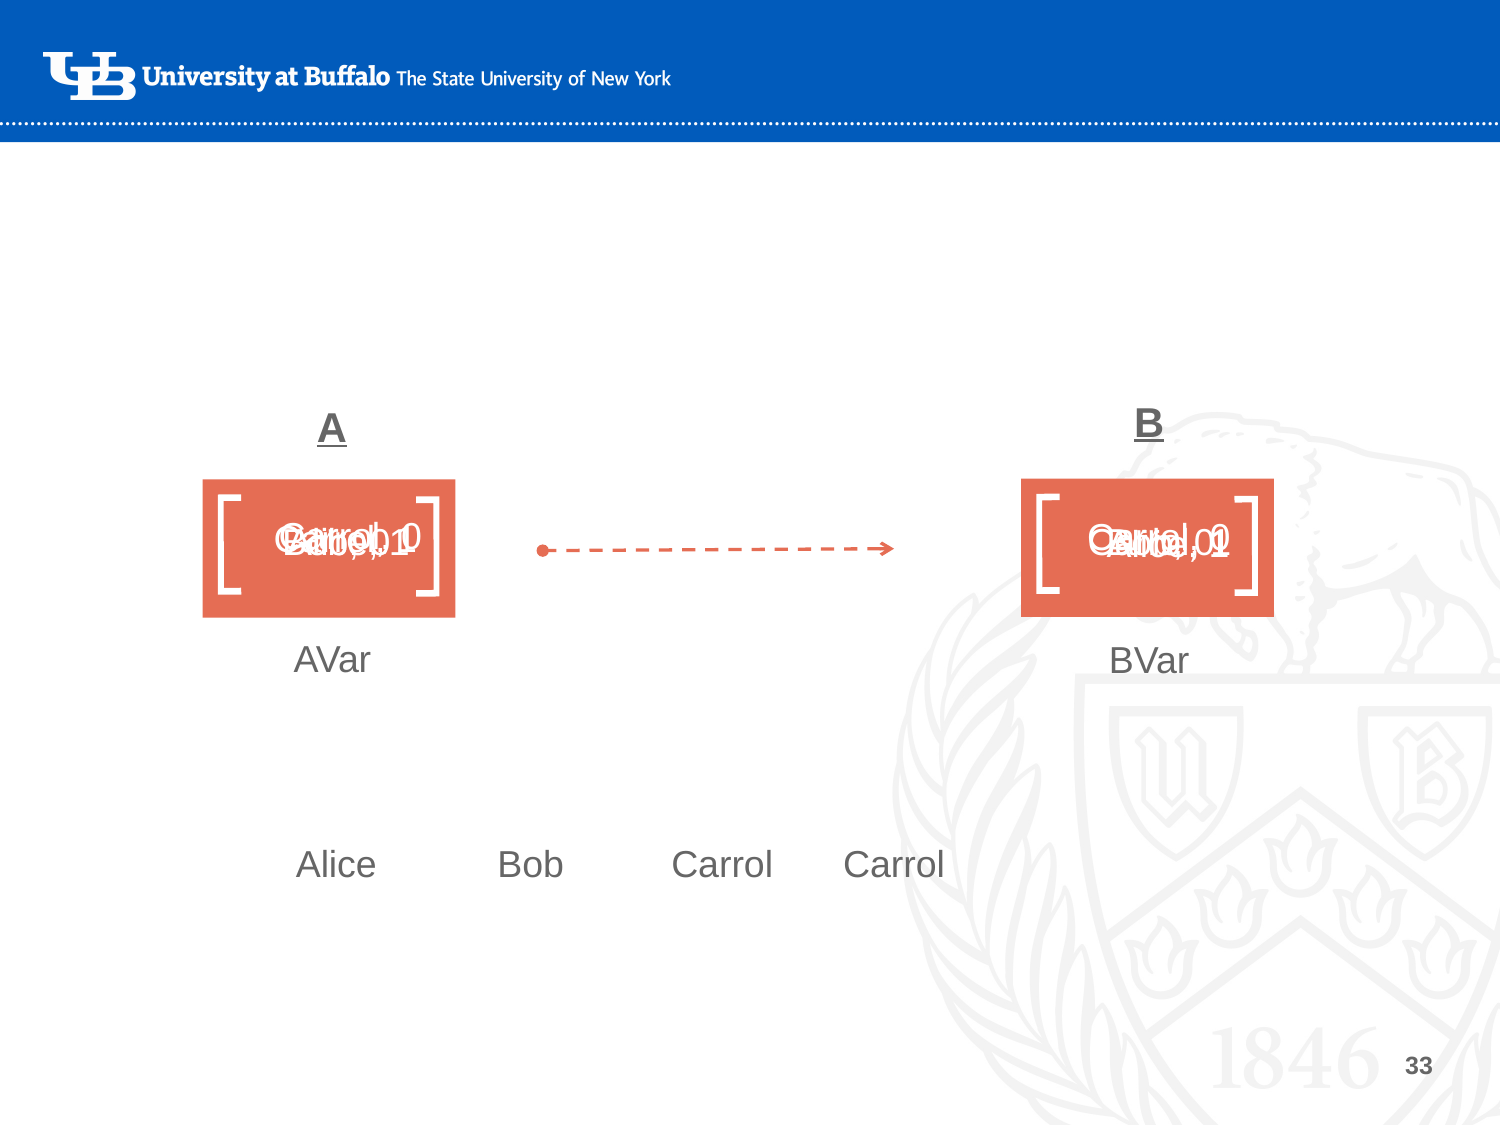

B
A

Carrol, 0
Carrol, 0
Carrol, 1
Bob, 0
Alice, 1
Carrol, 1
Bob, 0
Alice, 1
AVar
BVar
Alice
Bob
Carrol
Carrol